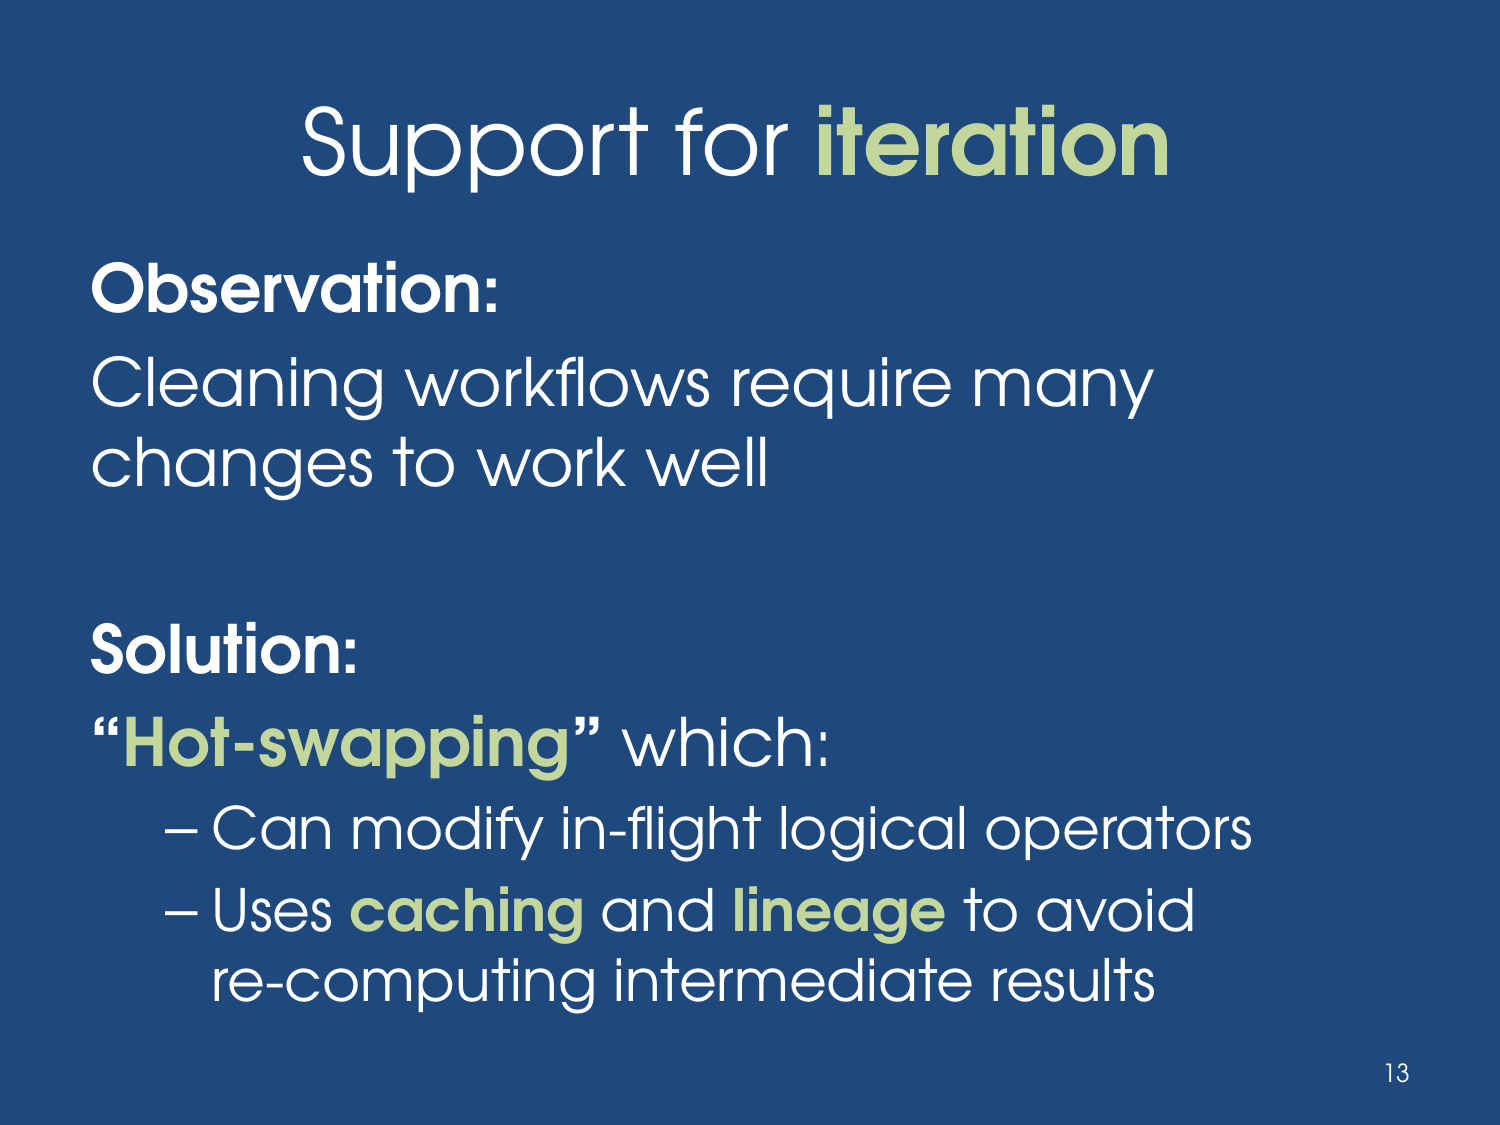

# Support for iteration
Observation:
Cleaning workflows require many changes to work well

Solution:
“Hot-swapping” which:
Can modify in-flight logical operators
Uses caching and lineage to avoid         re-computing intermediate results
13